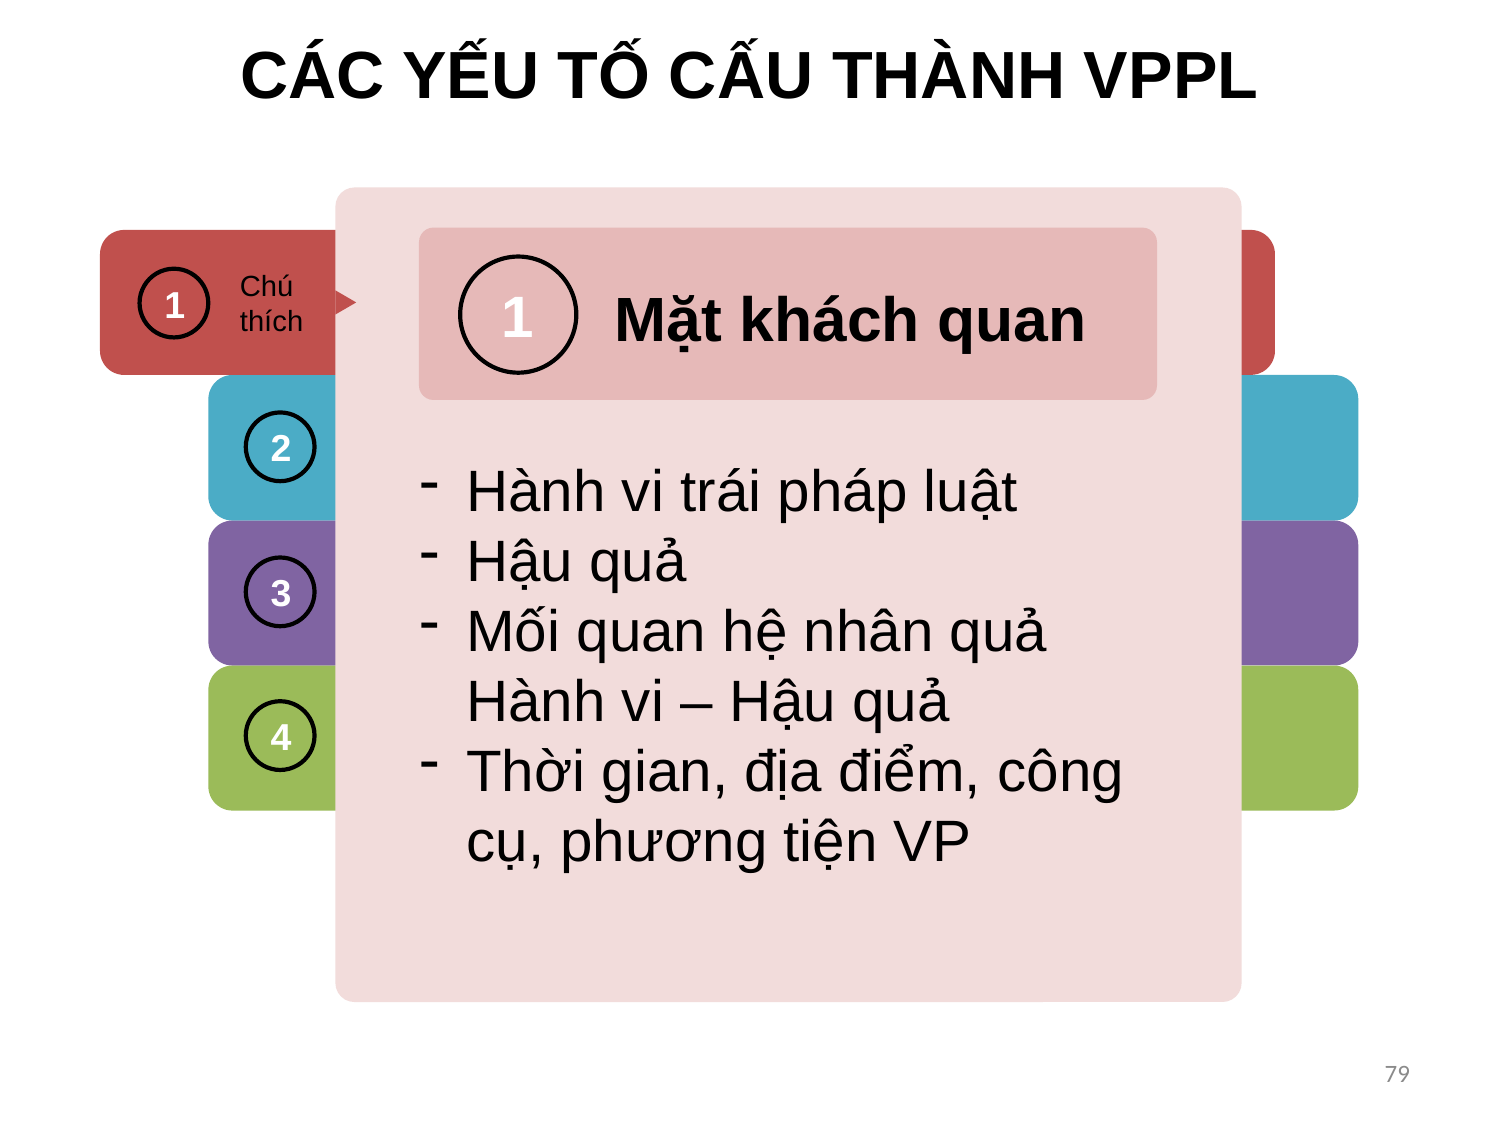

CÁC YẾU TỐ CẤU THÀNH VPPL

1
Chú thích
1
Mặt khách quan

2
Hành vi trái pháp luật
Hậu quả
Mối quan hệ nhân quả Hành vi – Hậu quả
Thời gian, địa điểm, công cụ, phương tiện VP

3

4
79